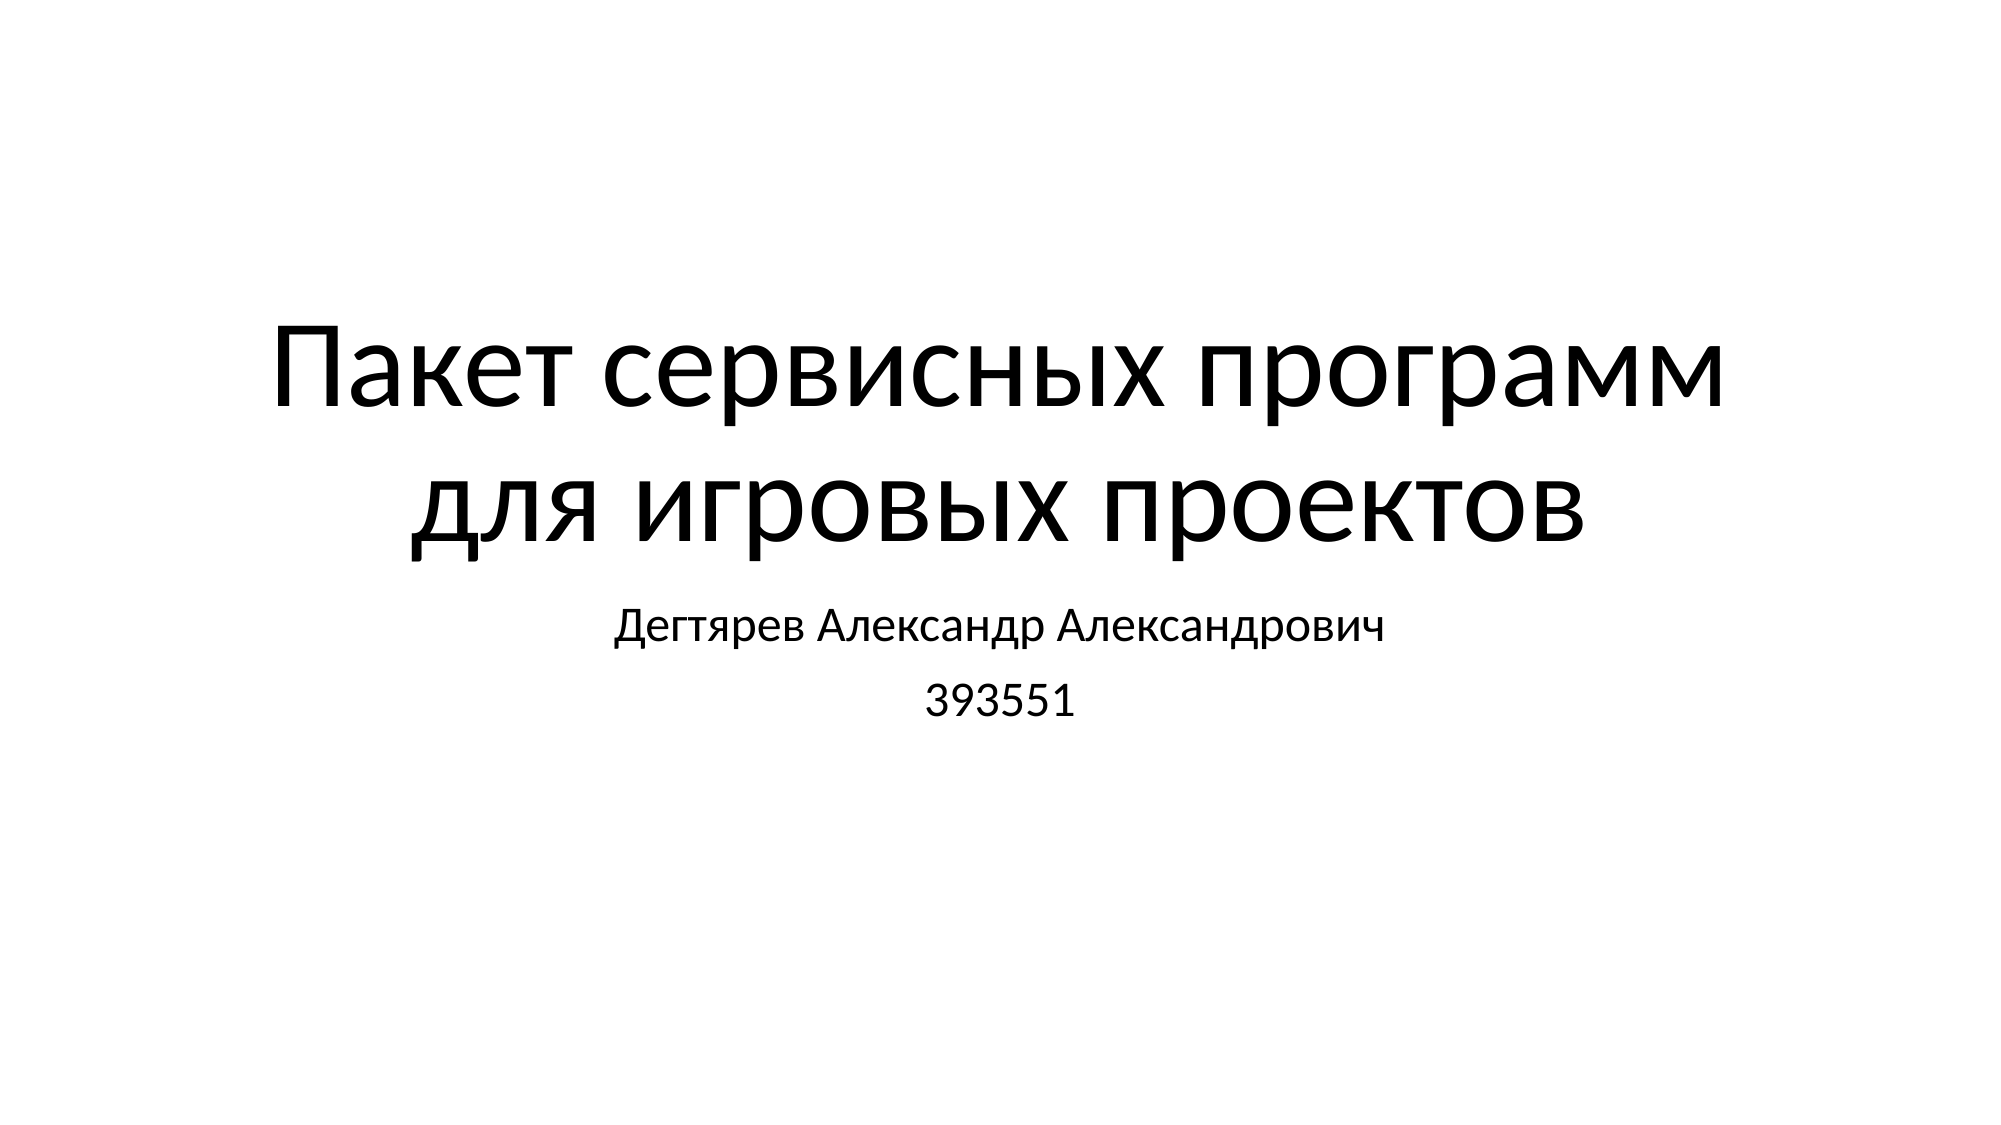

# Пакет сервисных программ для игровых проектов
Дегтярев Александр Александрович
393551